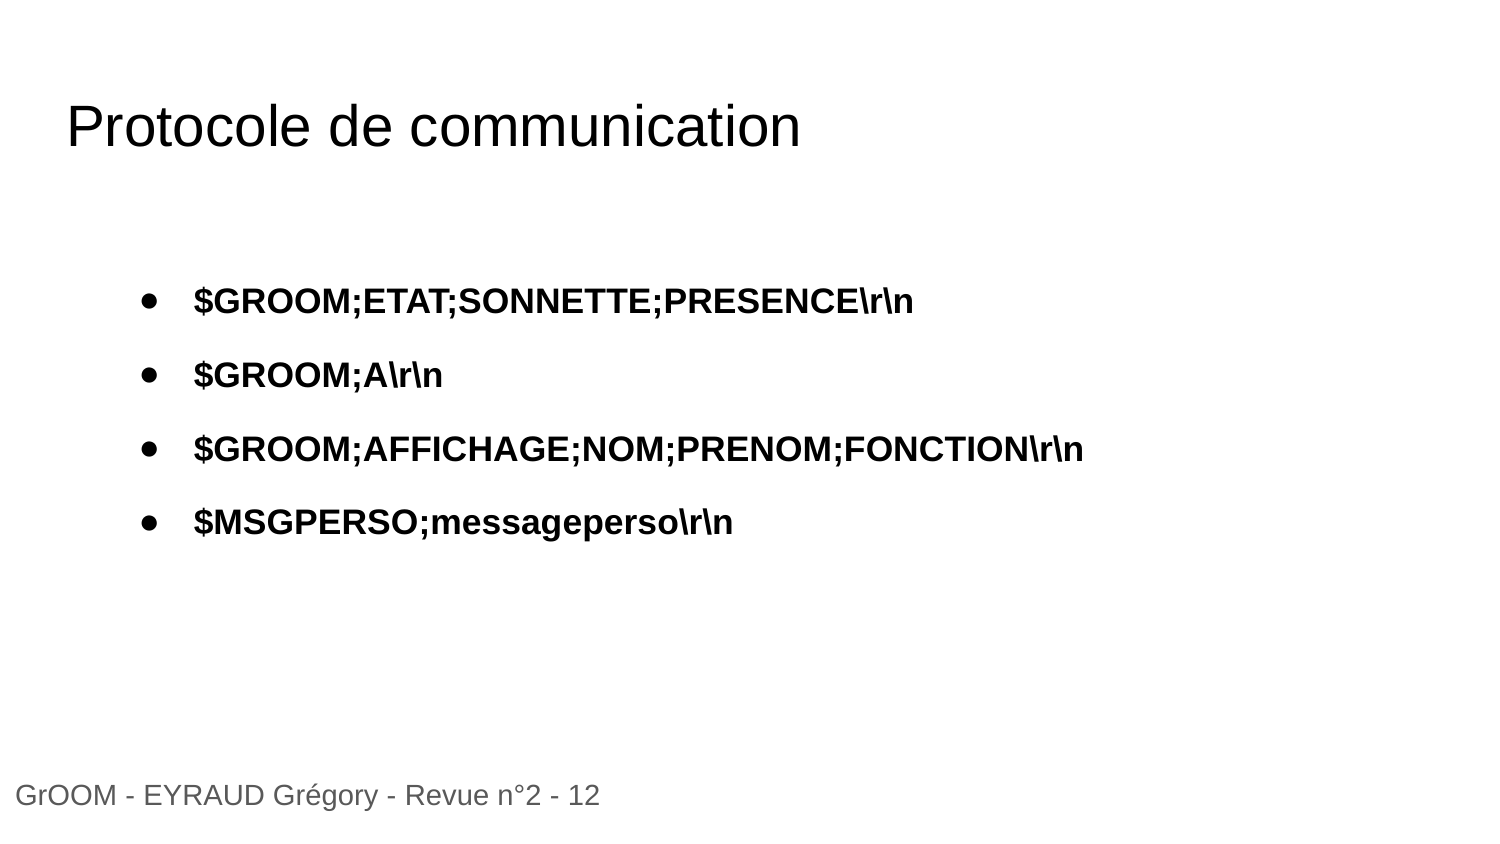

Protocole de communication
$GROOM;ETAT;SONNETTE;PRESENCE\r\n
$GROOM;A\r\n
$GROOM;AFFICHAGE;NOM;PRENOM;FONCTION\r\n
$MSGPERSO;messageperso\r\n

GrOOM - EYRAUD Grégory - Revue n°2 - 12